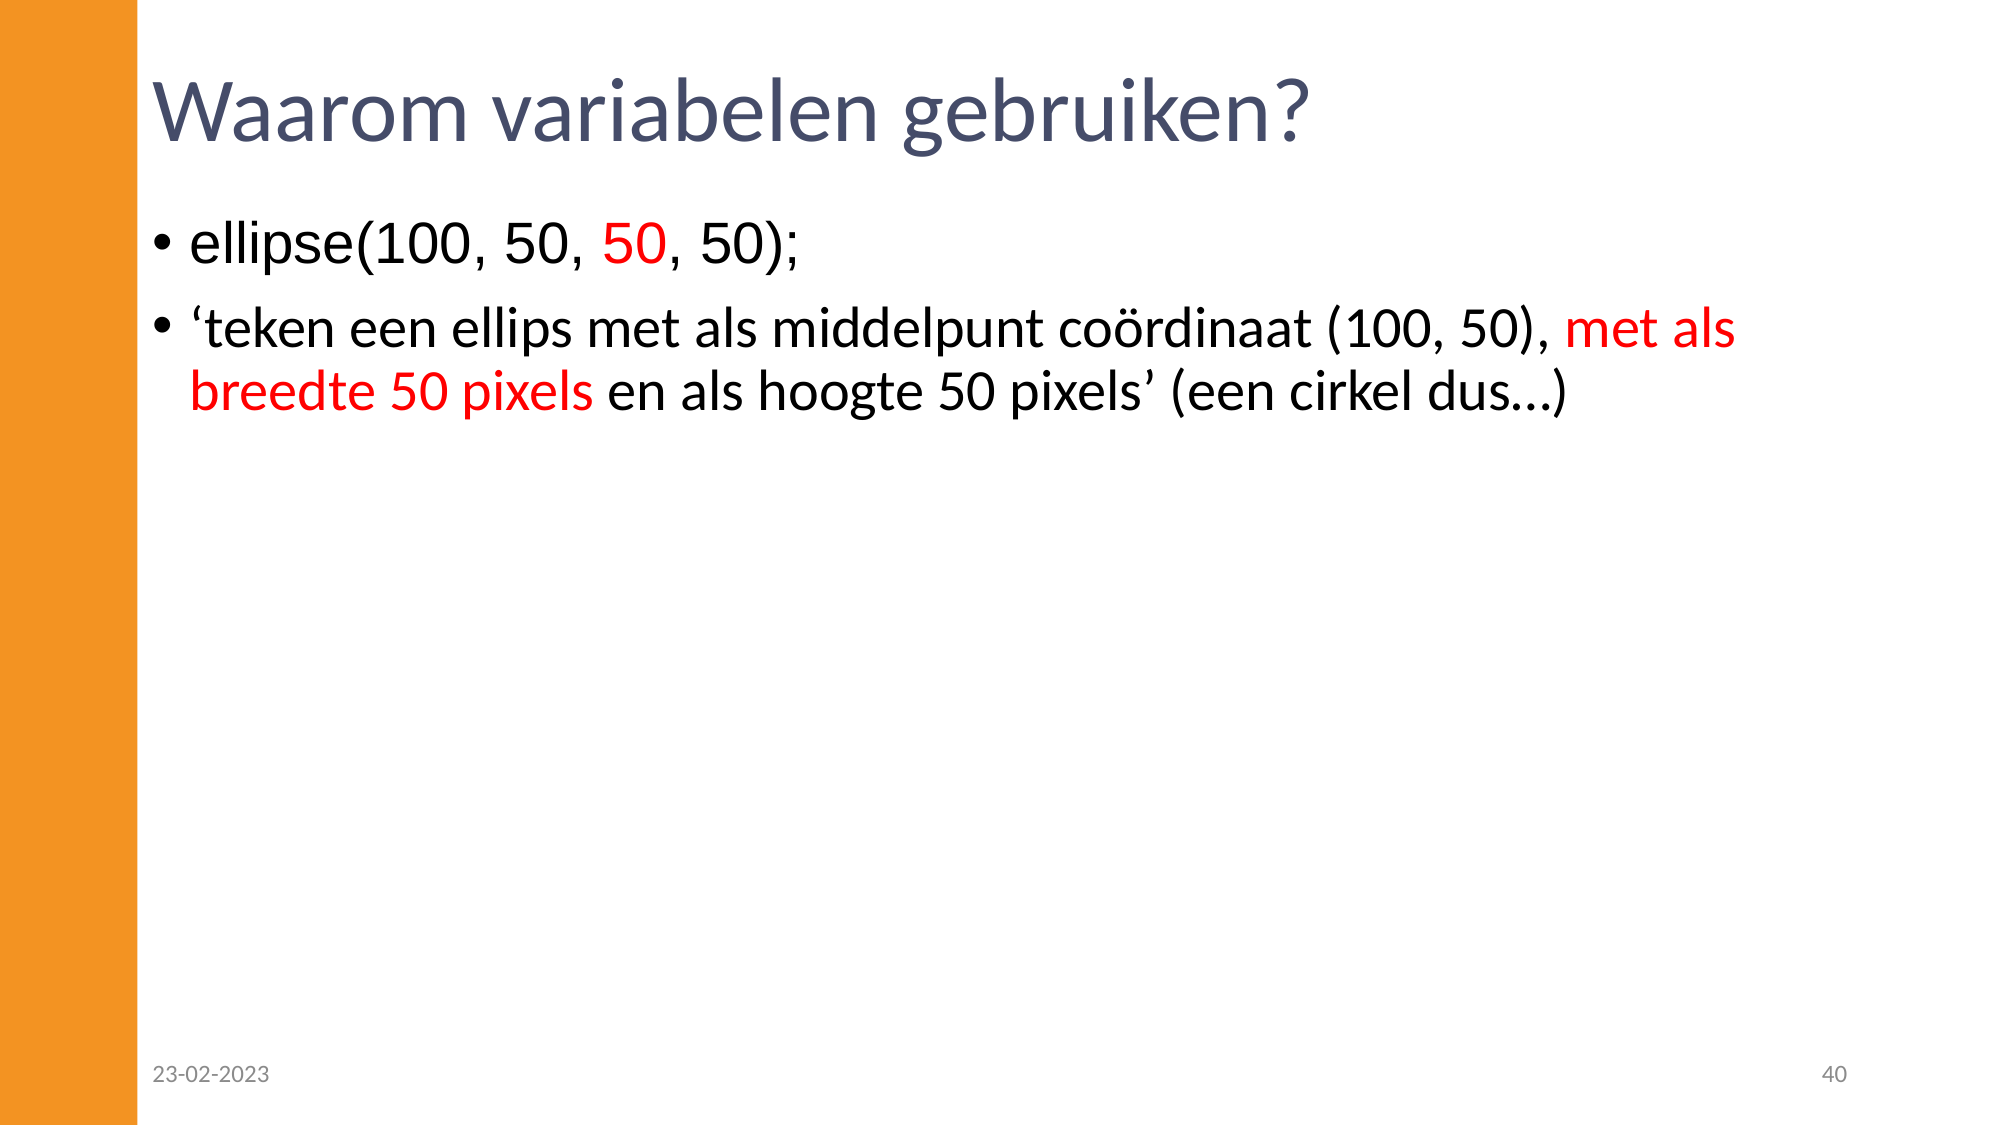

# Waarom variabelen gebruiken?
ellipse(100, 50, 50, 50);
‘teken een ellips met als middelpunt coördinaat (100, 50), met als breedte 50 pixels en als hoogte 50 pixels’ (een cirkel dus…)

23-02-2023

40